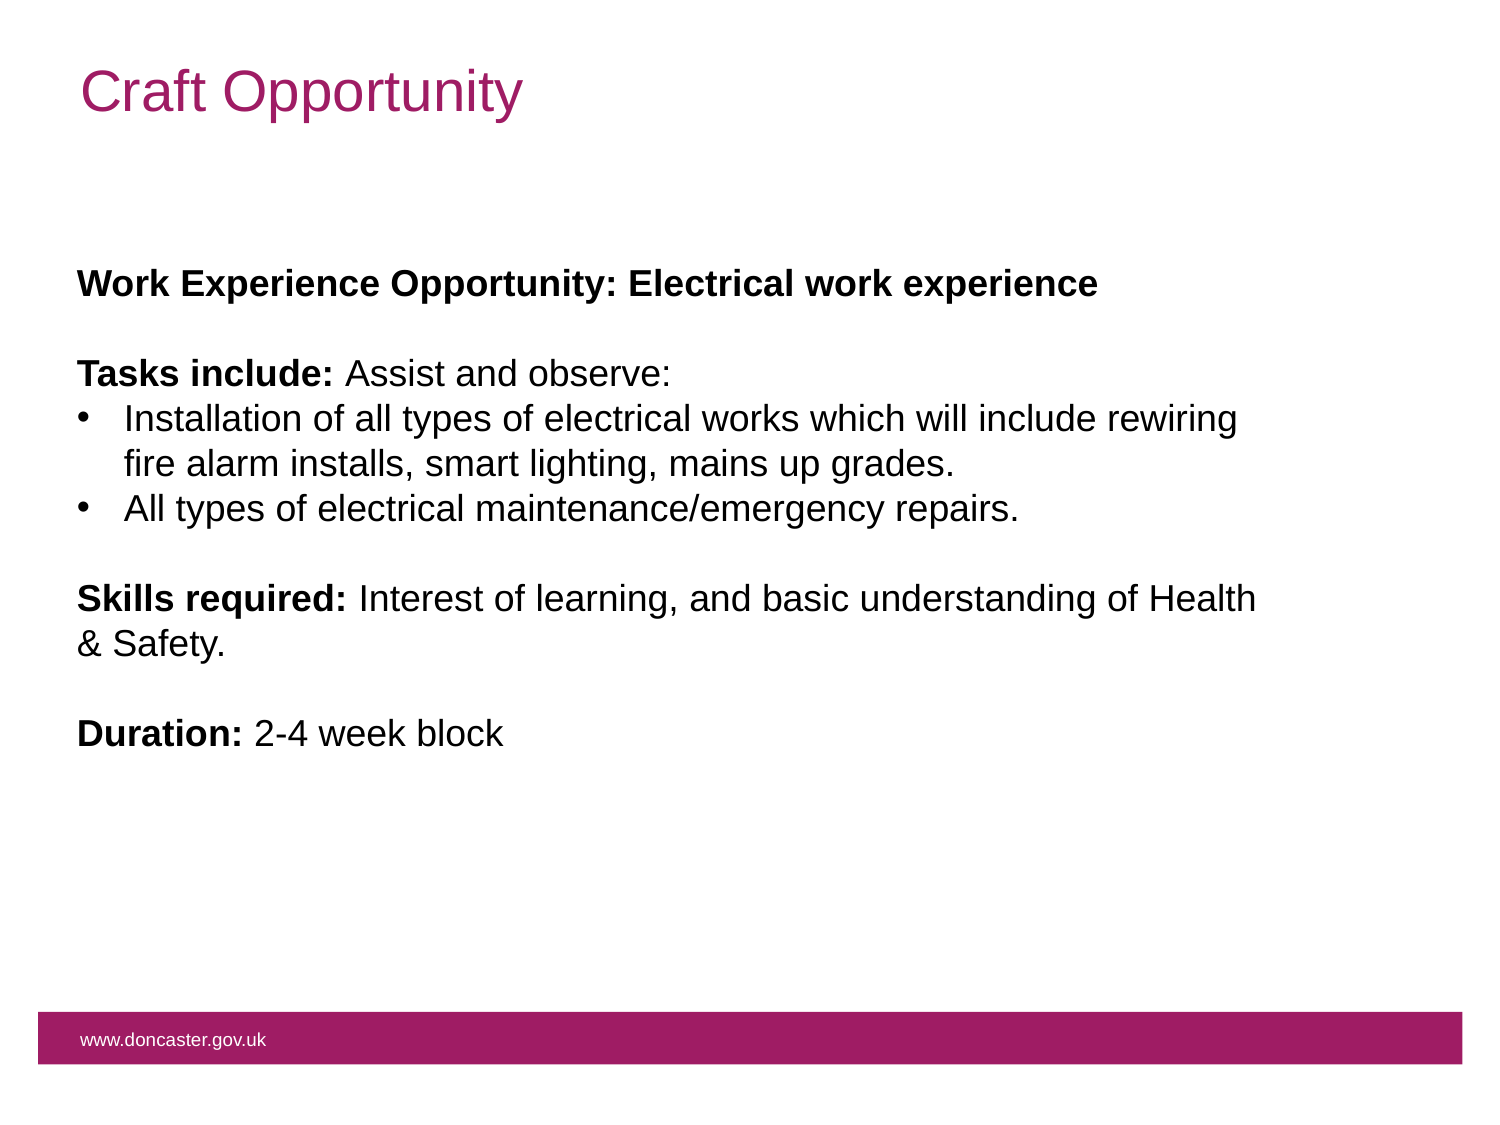

# Craft Opportunity
Work Experience Opportunity: Electrical work experience

Tasks include: Assist and observe:
Installation of all types of electrical works which will include rewiring fire alarm installs, smart lighting, mains up grades.
All types of electrical maintenance/emergency repairs.

Skills required: Interest of learning, and basic understanding of Health & Safety.

Duration: 2-4 week block